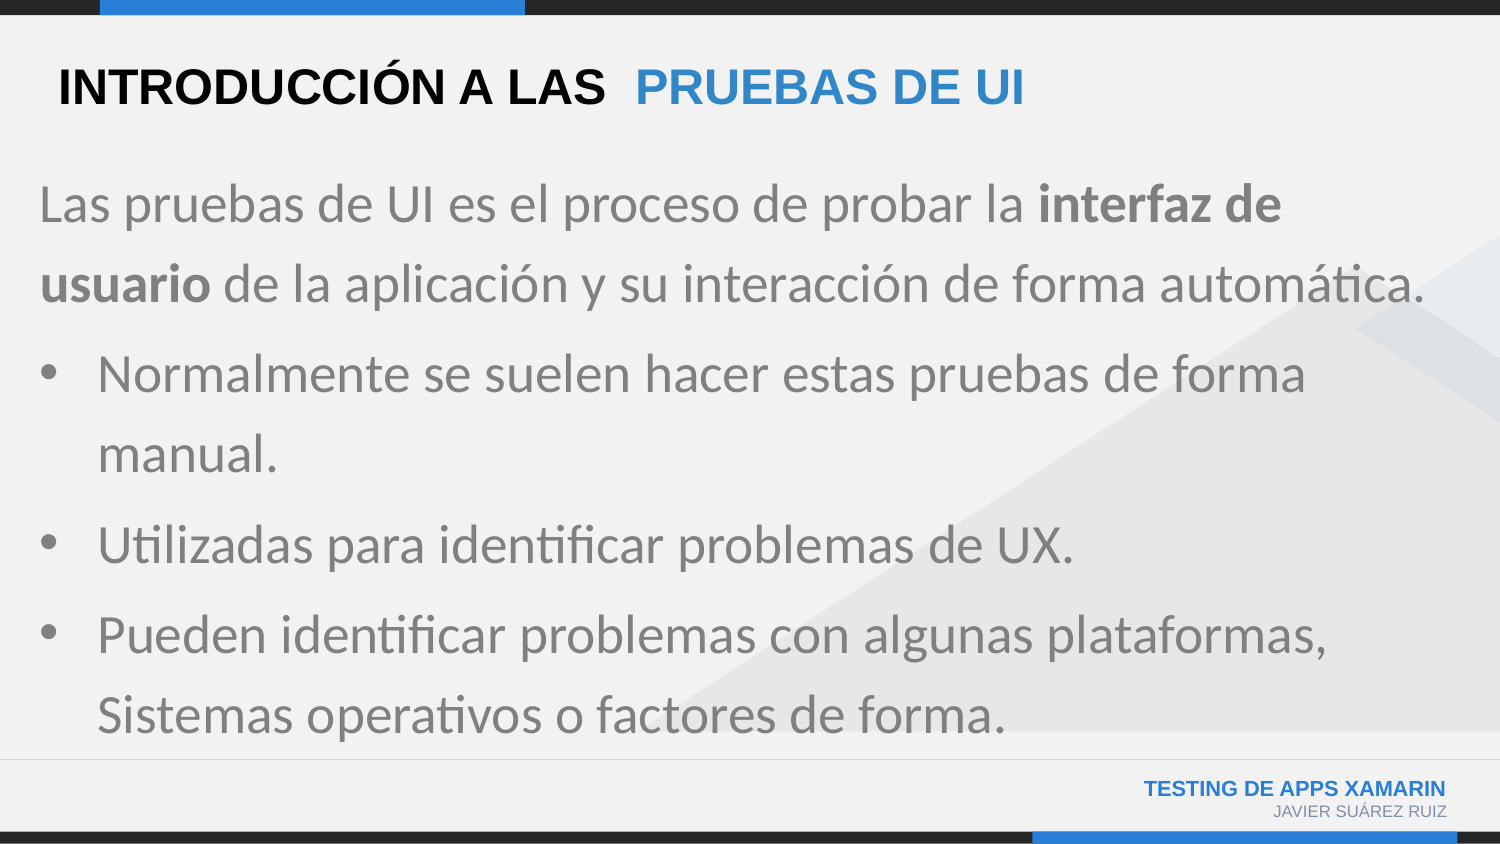

# INTRODUCCIÓN A LAS  PRUEBAS DE UI
Las pruebas de UI es el proceso de probar la interfaz de usuario de la aplicación y su interacción de forma automática.
Normalmente se suelen hacer estas pruebas de forma manual.
Utilizadas para identificar problemas de UX.
Pueden identificar problemas con algunas plataformas, Sistemas operativos o factores de forma.